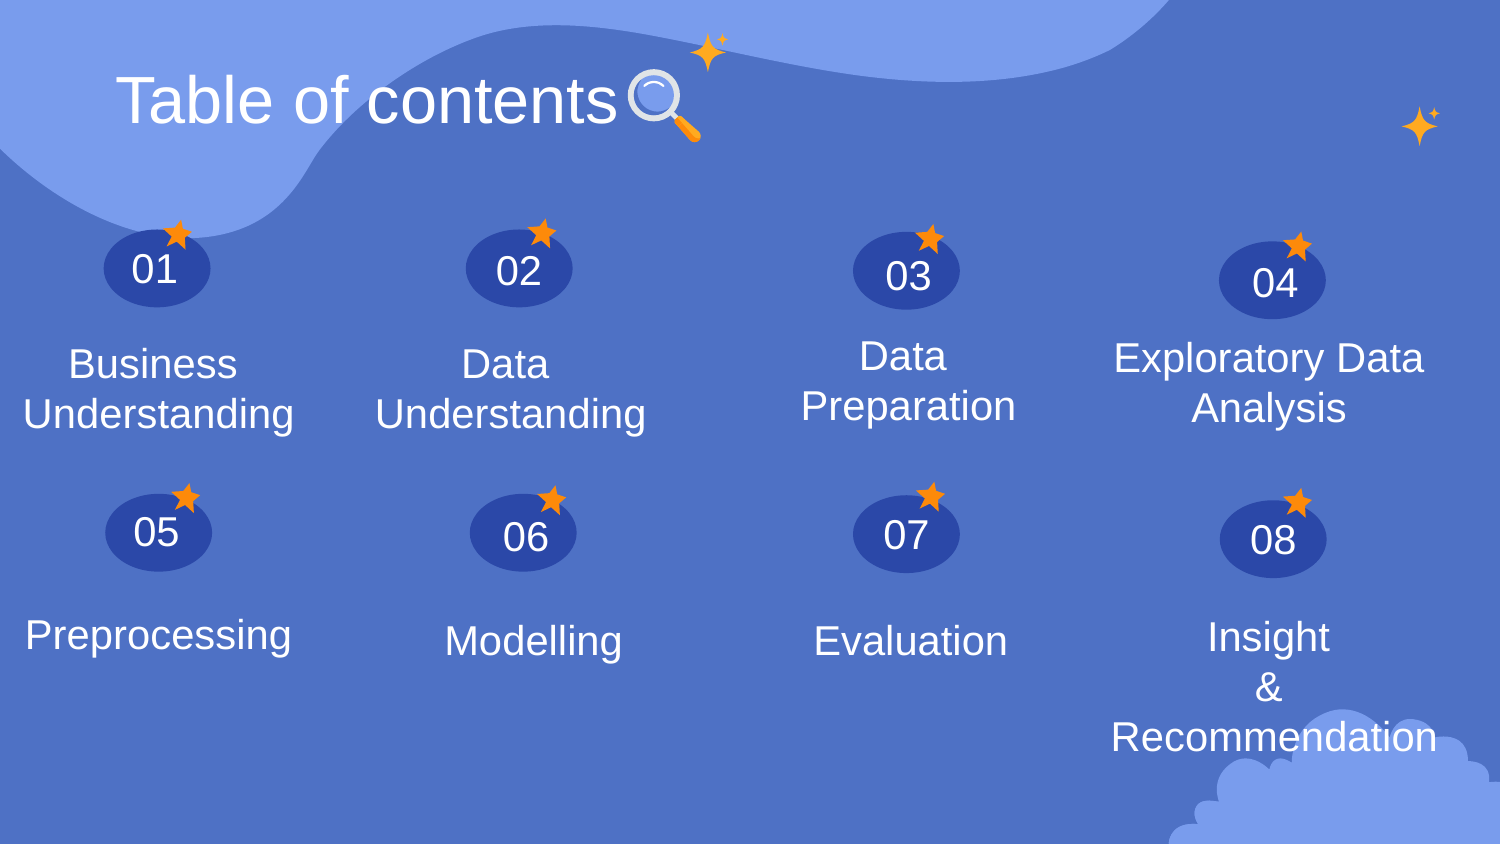

Table of contents

03

02
01
04
Data
Preparation
Exploratory Data Analysis
Business
Understanding
Data
Understanding

05

07
06
08
Preprocessing
Modelling
Evaluation
Insight
&
Recommendation